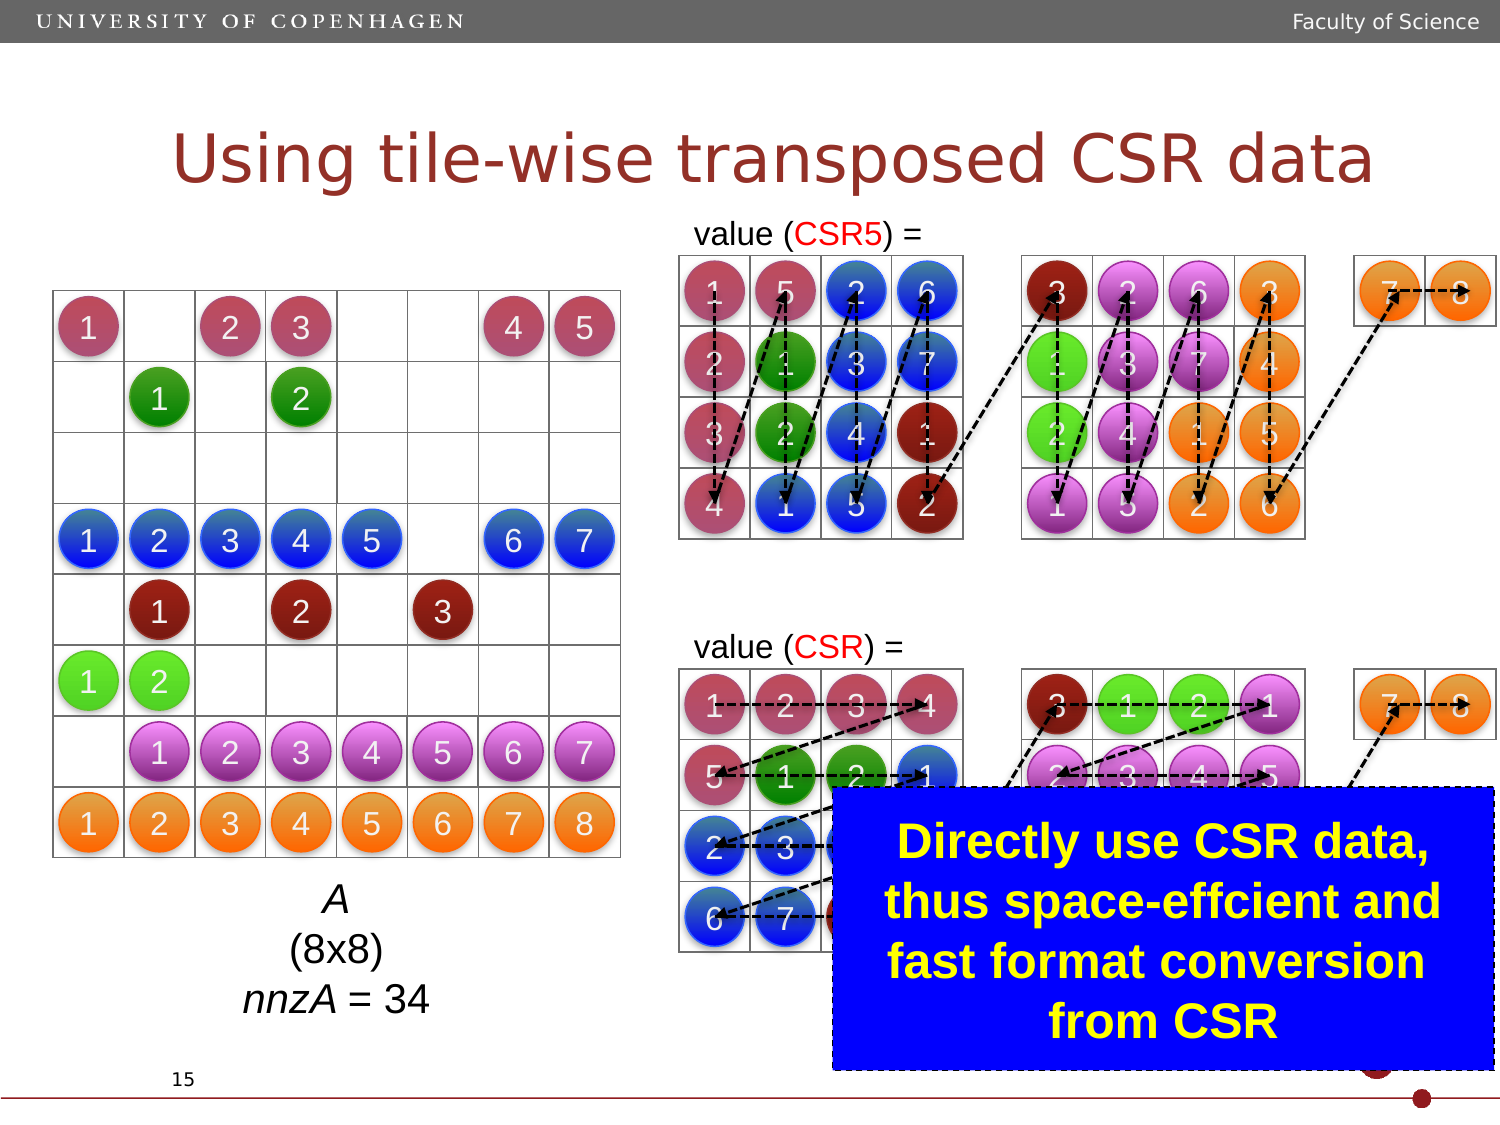

Faculty of Science
Using tile-wise transposed CSR data
value (CSR5) =
0
1

0
5

0
2

0
3

0
4

0
2

0
6

0
3

0
7

0
4

0
1

0
5

0
3

0
1

0
2

0
2

0
6

0
3

0
7

0
4

0
1

0
5

0
3

0
7

0
8

0
4

0
1

0
5

0
2

0
6

0
1

0
2

0
3

0
4

0
5

0
1

0
2

0
1

0
2

0
1

0
2

0
1

0
2

0
3

0
4

0
5

0
6

0
7

0
1

0
2

0
3

value (CSR) =
0
1

0
2

0
1

0
2

0
3

0
4

0
3

0
1

0
2

0
1

0
7

0
8

0
1

0
2

0
3

0
4

0
5

0
6

0
7

0
5

0
1

0
2

0
1

0
2

0
3

0
4

0
5

0
1

0
2

0
3

0
4

0
5

0
6

0
7

0
8

Directly use CSR data,
thus space-effcient and
fast format conversion
from CSR
0
2

0
3

0
4

0
5

0
6

0
7

0
1

0
2

A
(8x8)
nnzA = 34
0
6

0
7

0
1

0
2

0
3

0
4

0
5

0
6

15